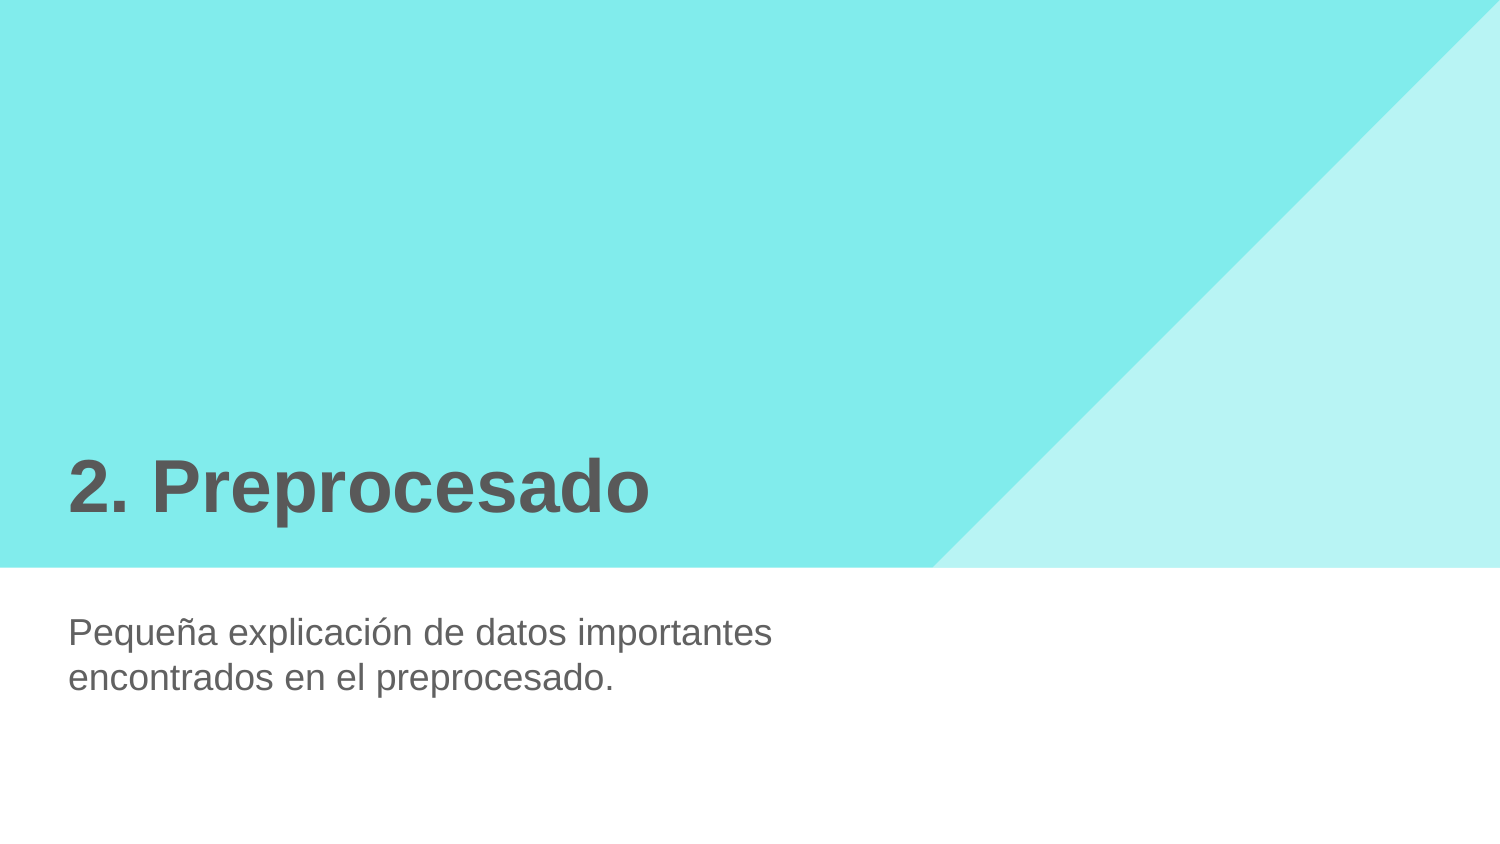

# 2. Preprocesado
Pequeña explicación de datos importantes encontrados en el preprocesado.